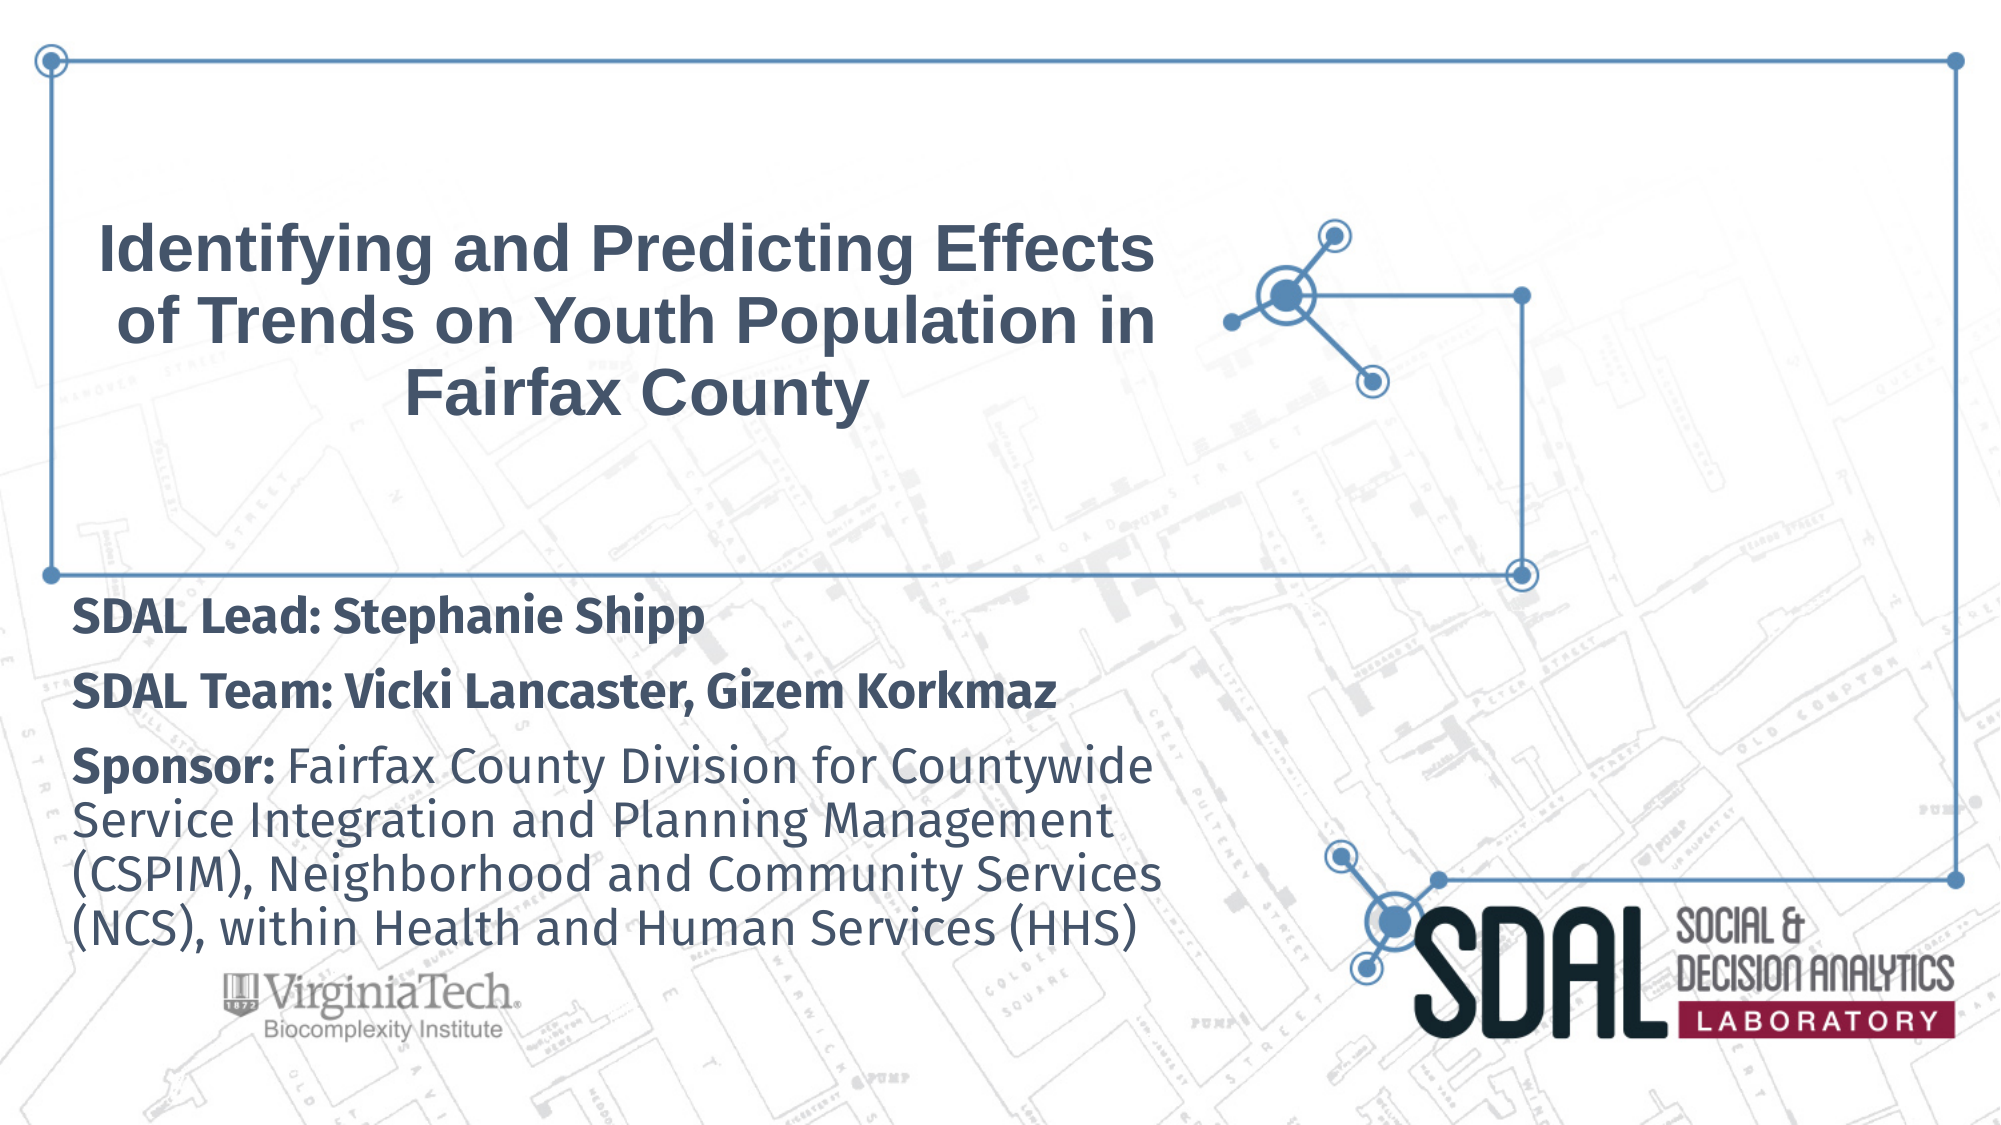

# Identifying and Predicting Effects of Trends on Youth Population in Fairfax County
SDAL Lead: Stephanie Shipp
SDAL Team: Vicki Lancaster, Gizem Korkmaz
Sponsor: Fairfax County Division for Countywide Service Integration and Planning Management (CSPIM), Neighborhood and Community Services (NCS), within Health and Human Services (HHS)